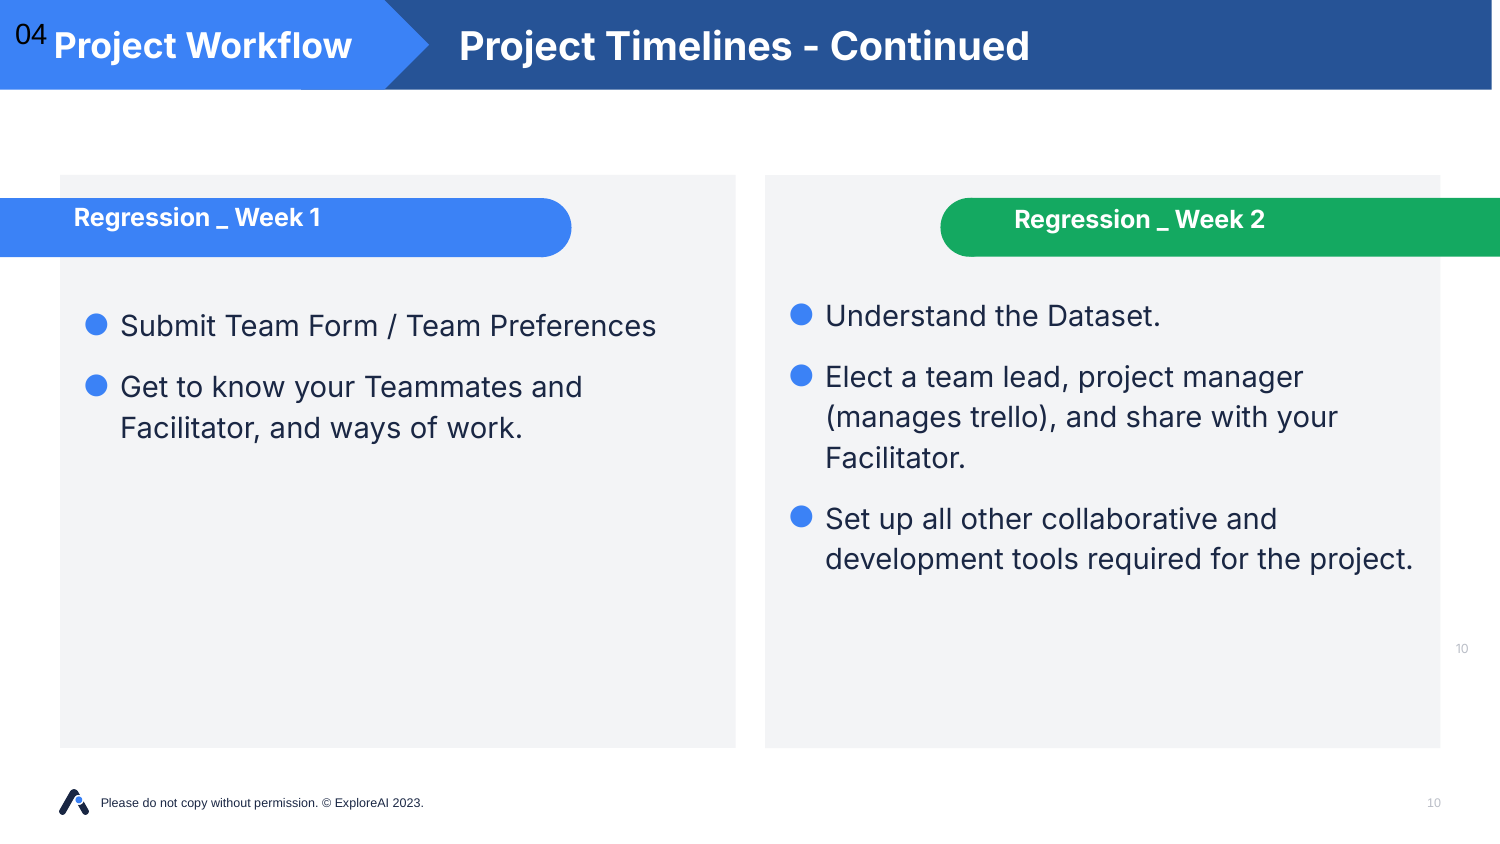

04
Project Timelines - Continued
Project Workflow

Understand the Dataset.
Elect a team lead, project manager (manages trello), and share with your Facilitator.
Set up all other collaborative and development tools required for the project.

Regression _ Week 2

Regression _ Week 1

Submit Team Form / Team Preferences
Get to know your Teammates and Facilitator, and ways of work.
10